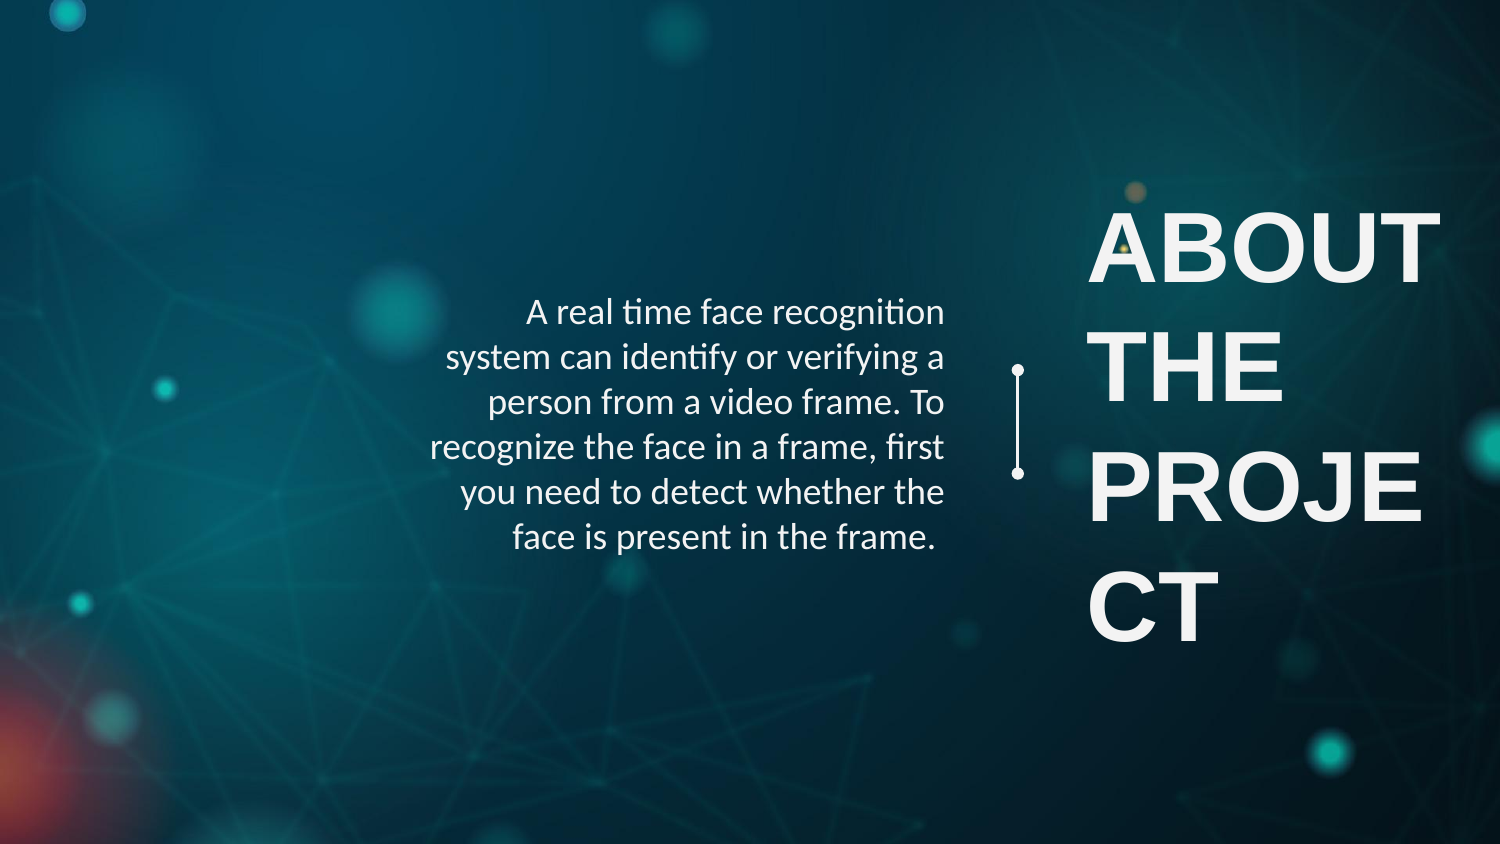

A real time face recognition system can identify or verifying a person from a video frame. To recognize the face in a frame, first you need to detect whether the face is present in the frame.
# ABOUT THE PROJECT